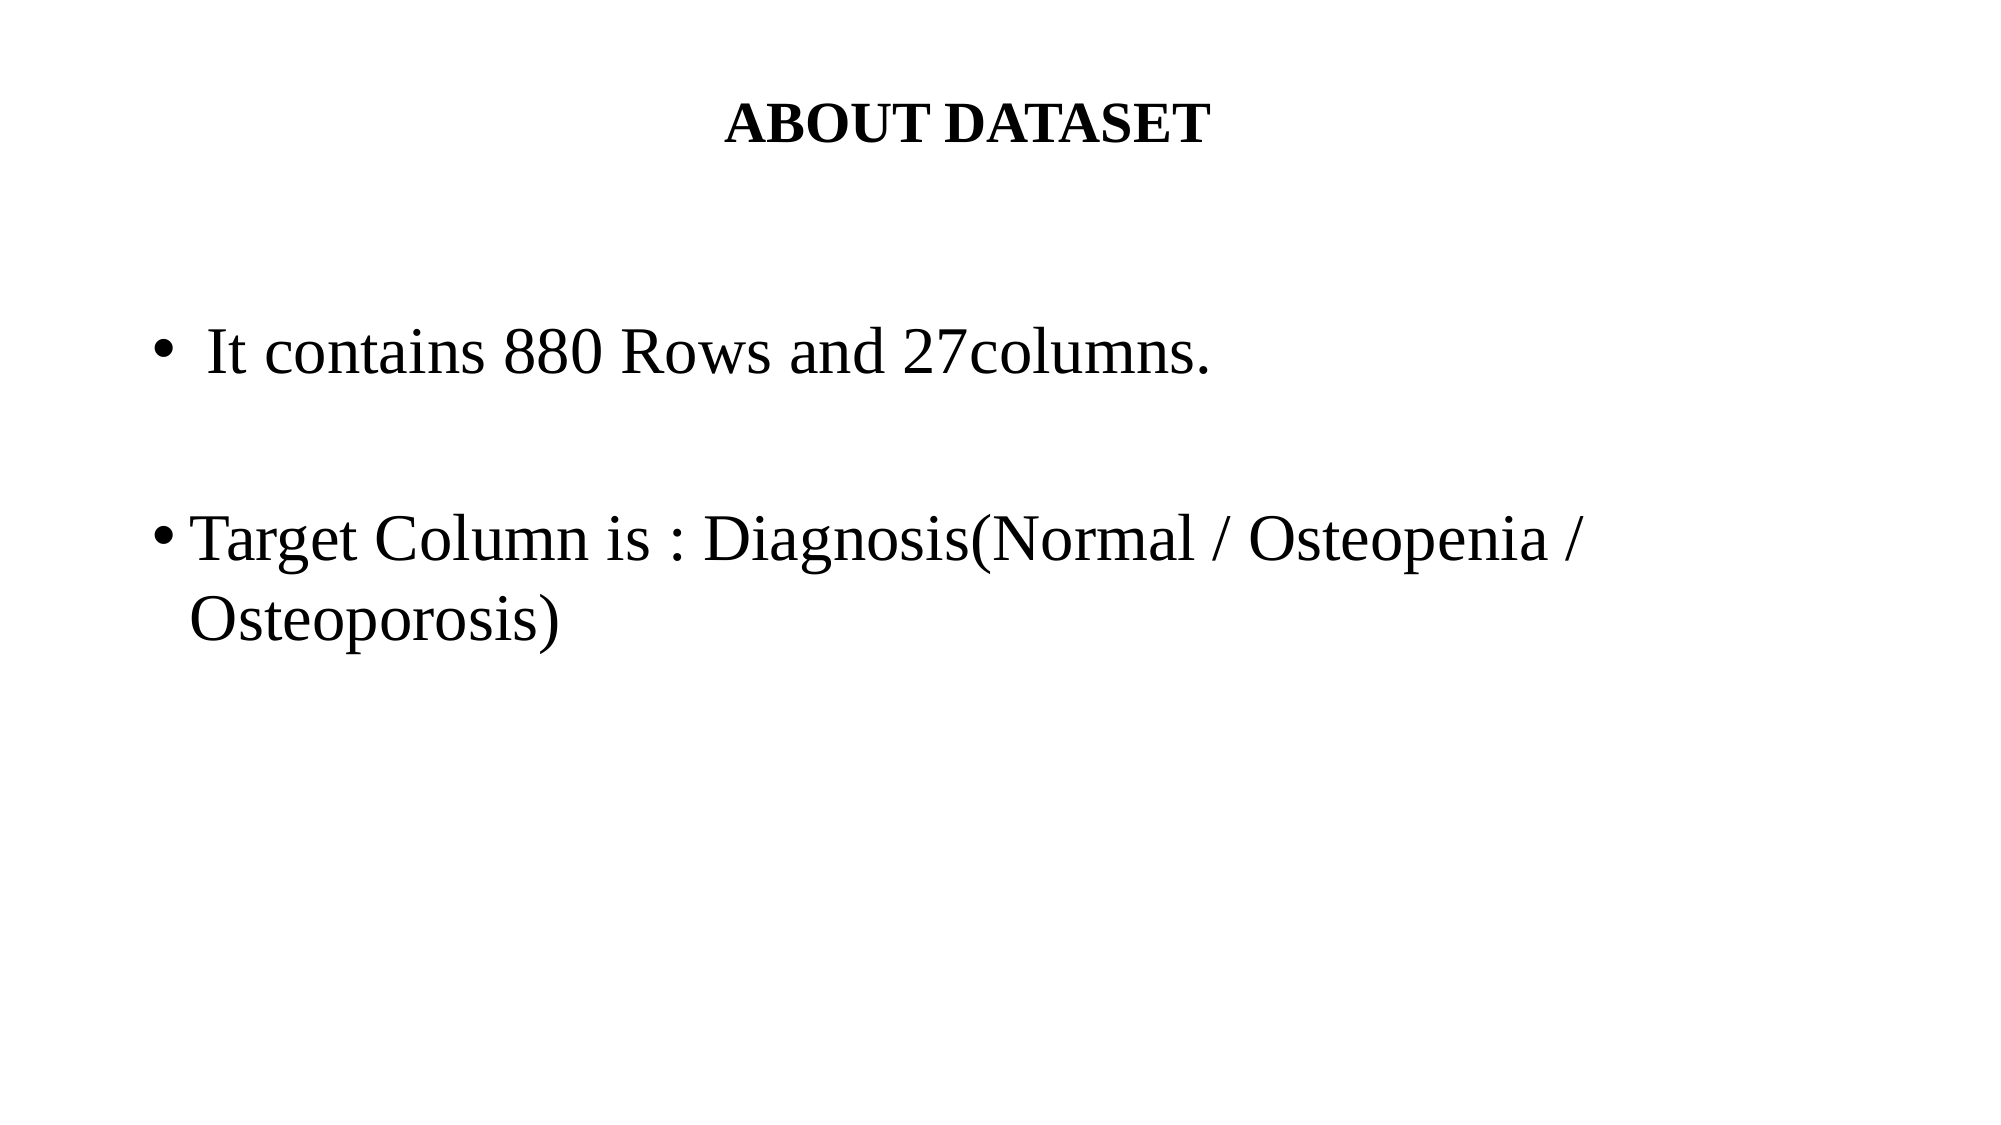

# ABOUT DATASET

 It contains 880 Rows and 27columns.

Target Column is : Diagnosis(Normal / Osteopenia / Osteoporosis)